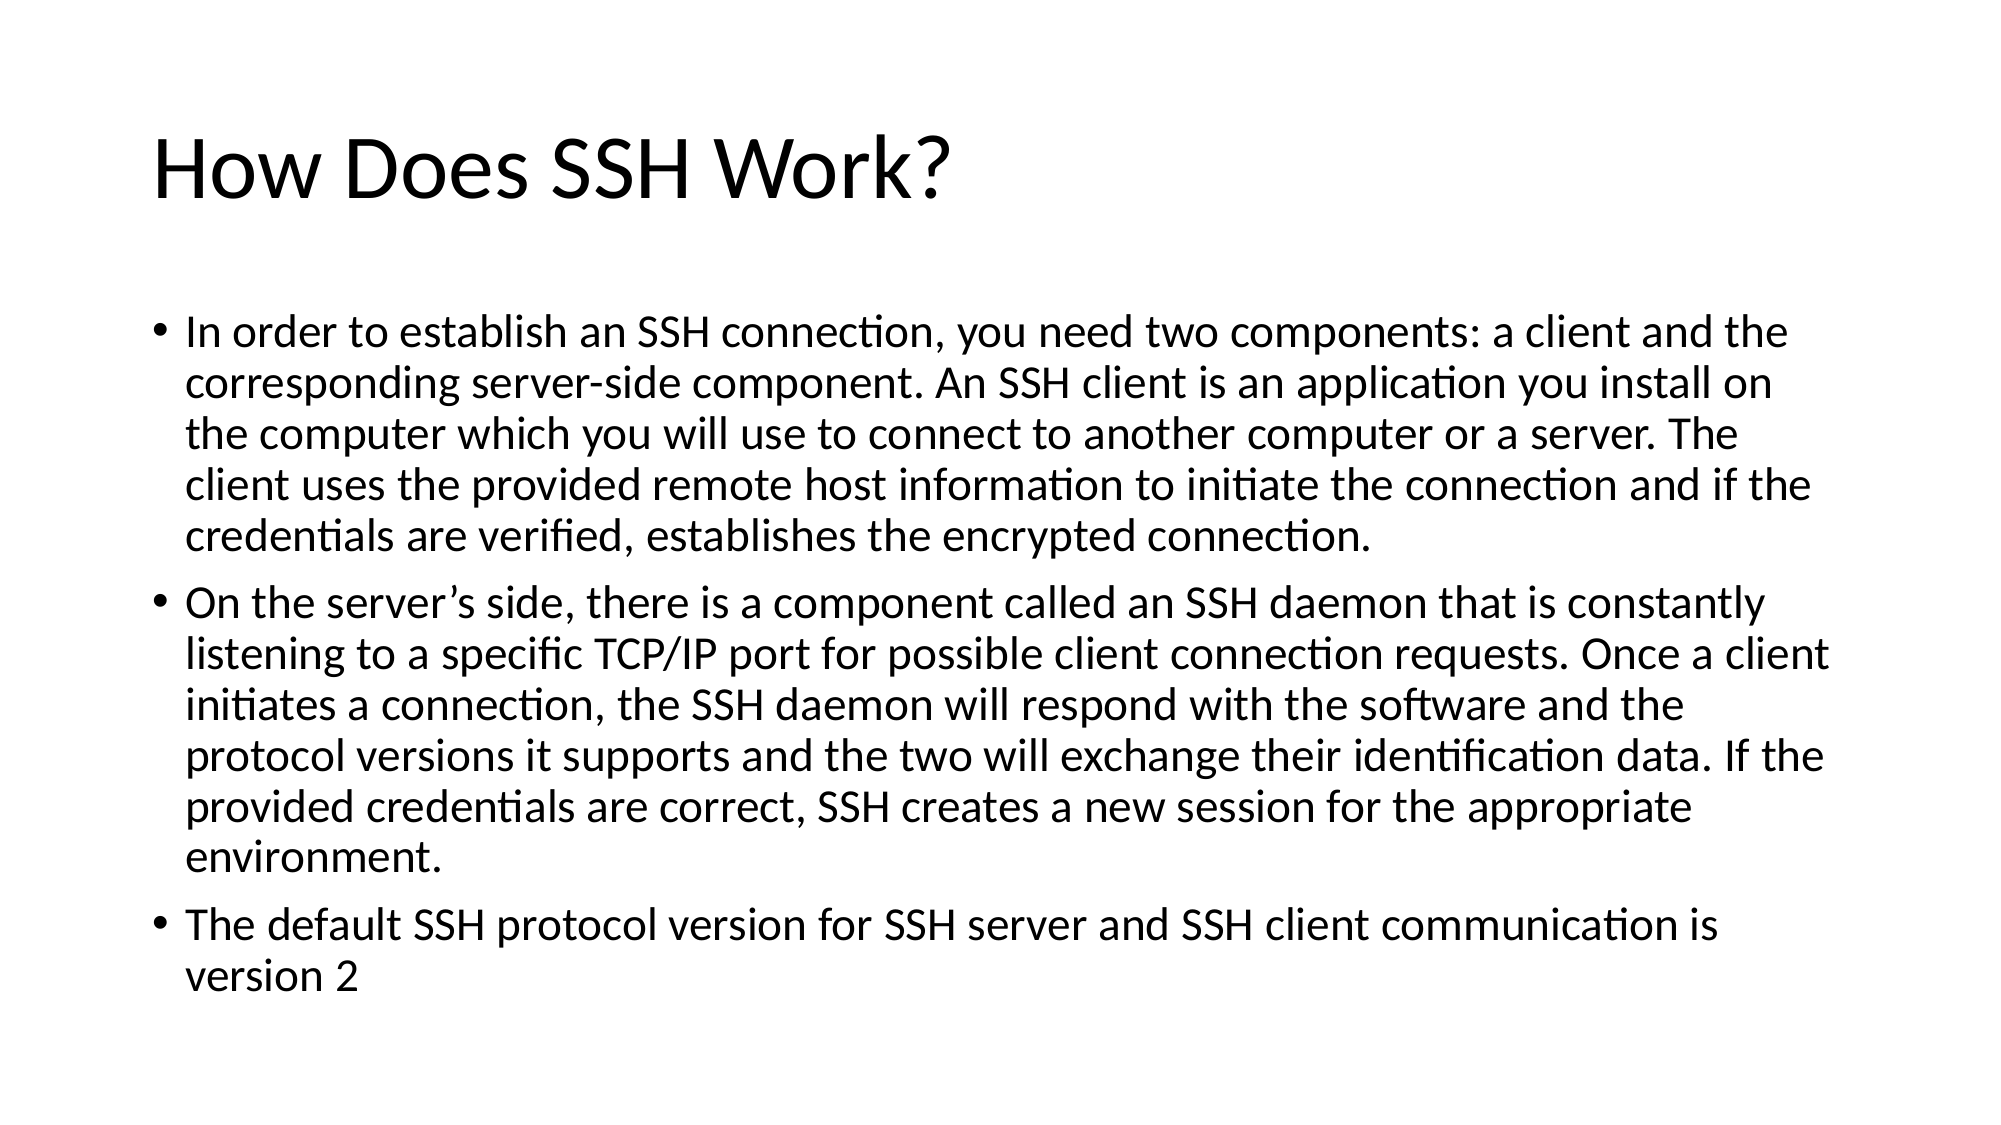

# How Does SSH Work?
In order to establish an SSH connection, you need two components: a client and the corresponding server-side component. An SSH client is an application you install on the computer which you will use to connect to another computer or a server. The client uses the provided remote host information to initiate the connection and if the credentials are verified, establishes the encrypted connection.
On the server’s side, there is a component called an SSH daemon that is constantly listening to a specific TCP/IP port for possible client connection requests. Once a client initiates a connection, the SSH daemon will respond with the software and the protocol versions it supports and the two will exchange their identification data. If the provided credentials are correct, SSH creates a new session for the appropriate environment.
The default SSH protocol version for SSH server and SSH client communication is version 2